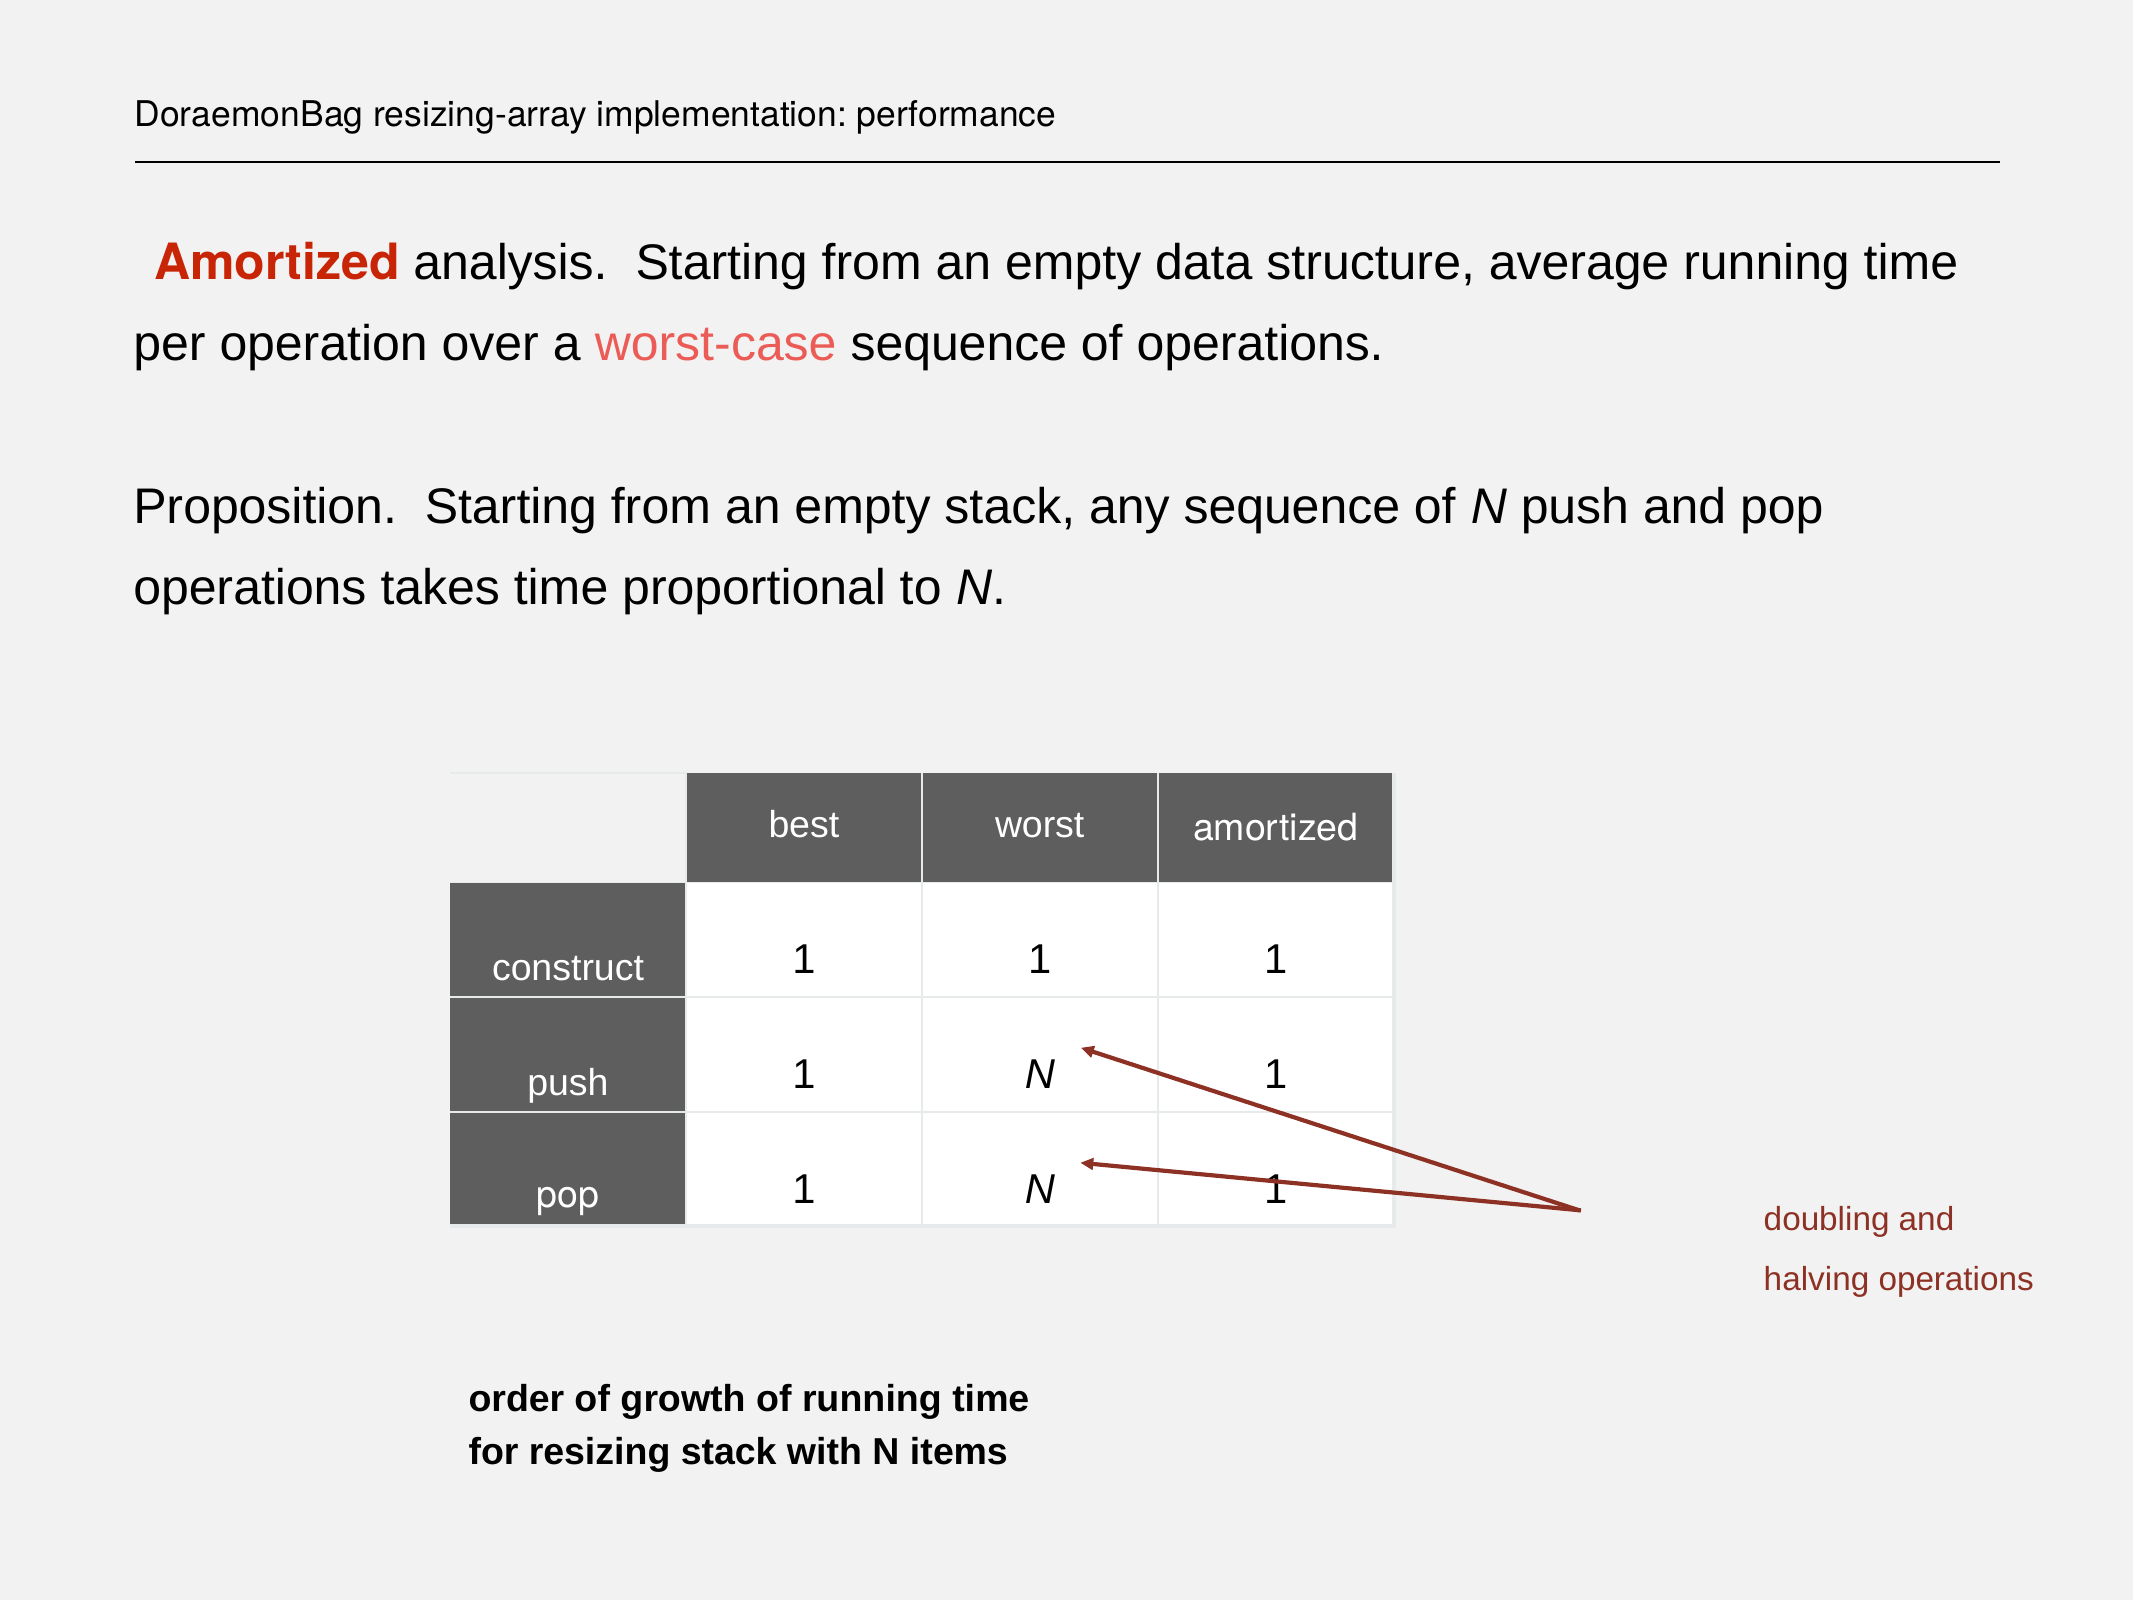

# DoraemonBag resizing-array implementation: performance
Amortized analysis.  Starting from an empty data structure, average running time per operation over a worst-case sequence of operations.
Proposition.  Starting from an empty stack, any sequence of N push and pop operations takes time proportional to N.
|  | best | worst | amortized |
| --- | --- | --- | --- |
| construct | 1 | 1 | 1 |
| push | 1 | N | 1 |
| pop | 1 | N | 1 |

doubling and
halving operations
order of growth of running time
for resizing stack with N items
16